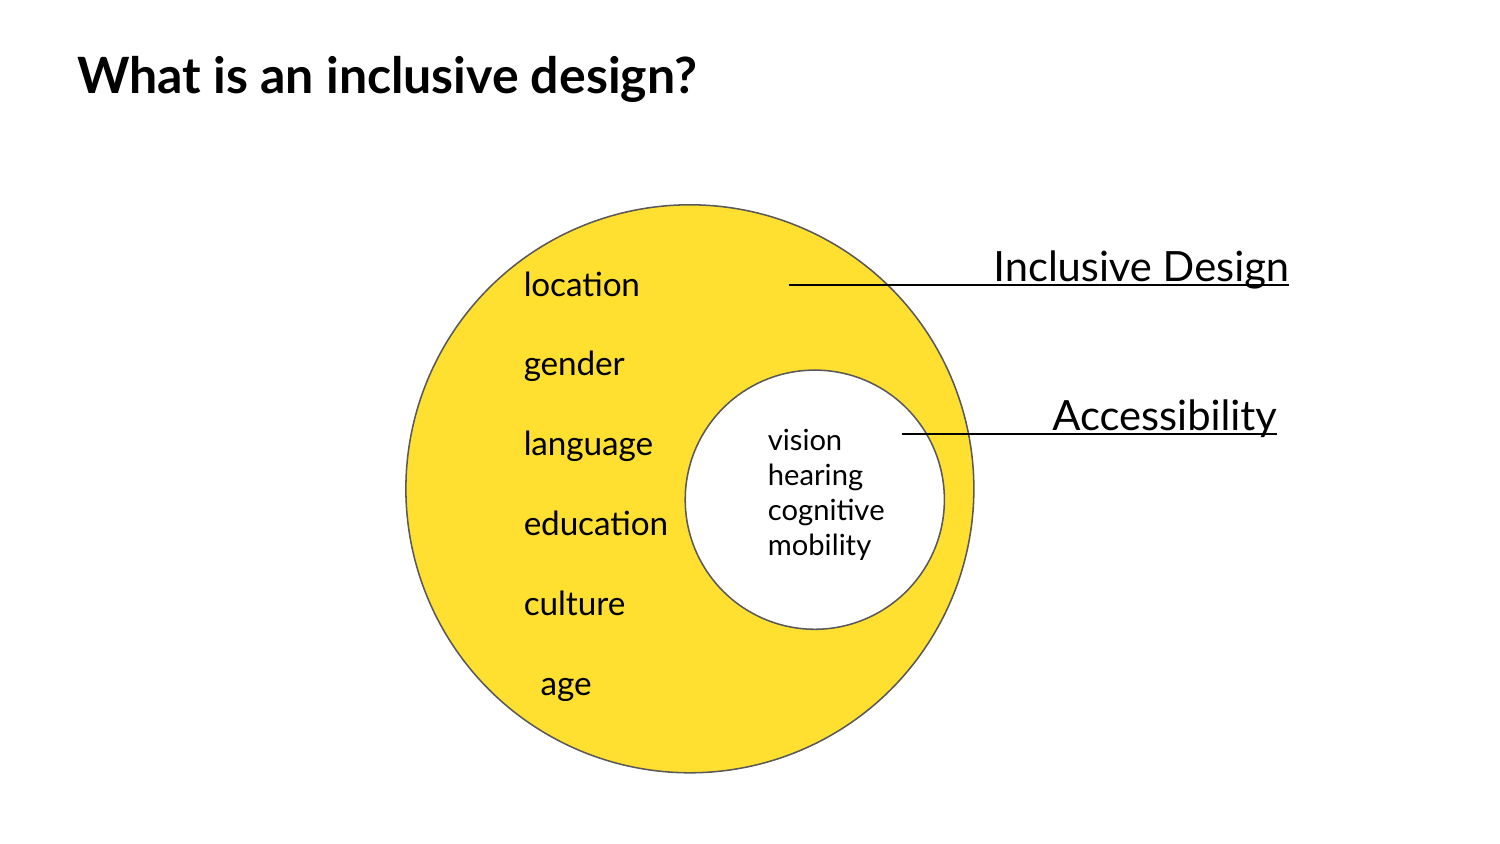

What is an inclusive design?

location

gender

language

education

culture
  age
                   Inclusive Design

              Accessibility
vision
hearing
cognitive
mobility